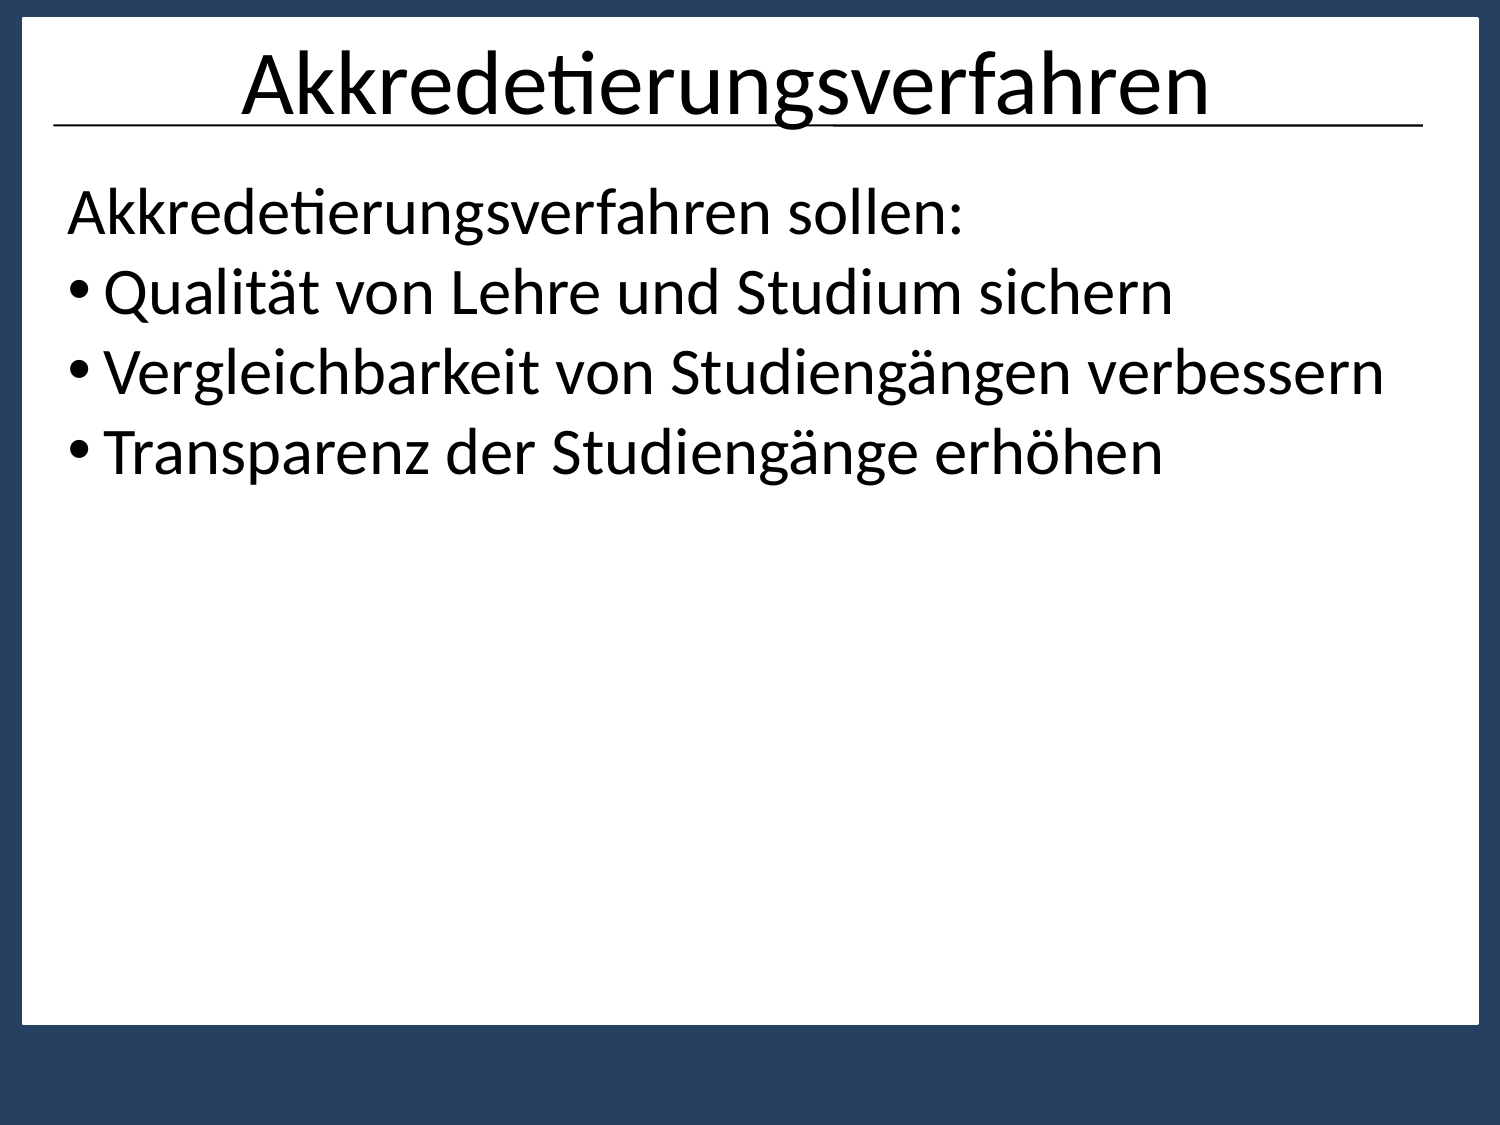

Akkredetierungsverfahren
Akkredetierungsverfahren sollen:
Qualität von Lehre und Studium sichern
Vergleichbarkeit von Studiengängen verbessern
Transparenz der Studiengänge erhöhen